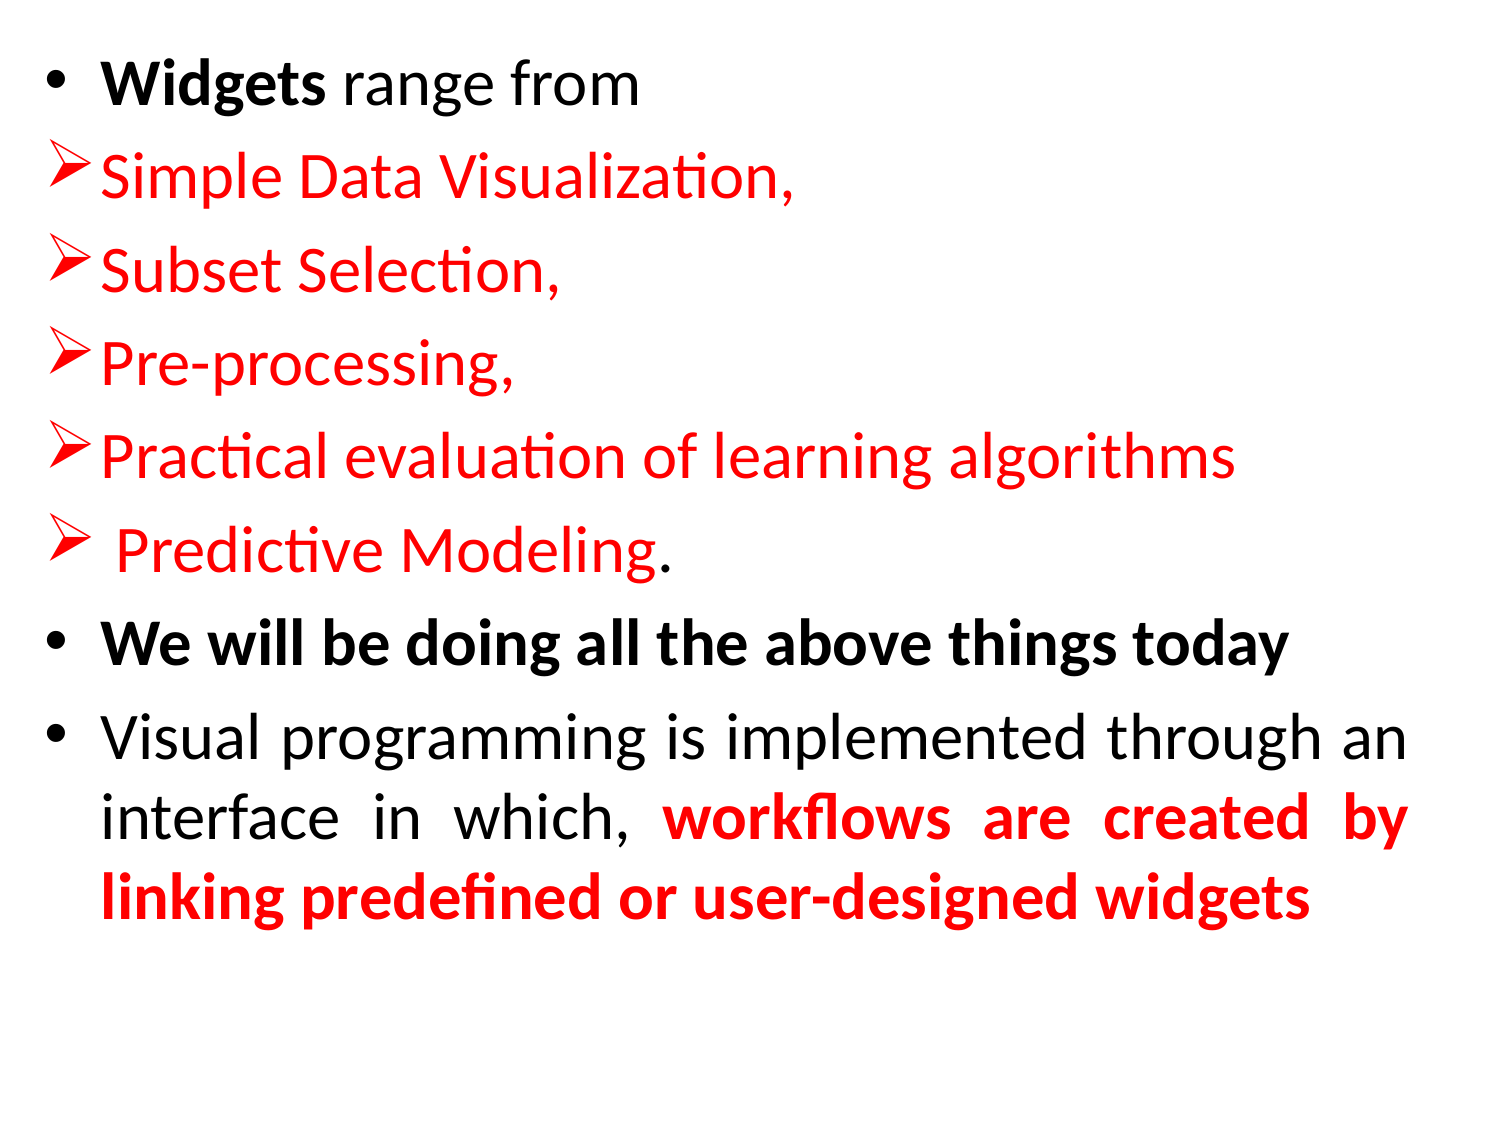

Widgets range from
Simple Data Visualization,
Subset Selection,
Pre-processing,
Practical evaluation of learning algorithms
 Predictive Modeling.
We will be doing all the above things today
Visual programming is implemented through an interface in which, workflows are created by linking predefined or user-designed widgets